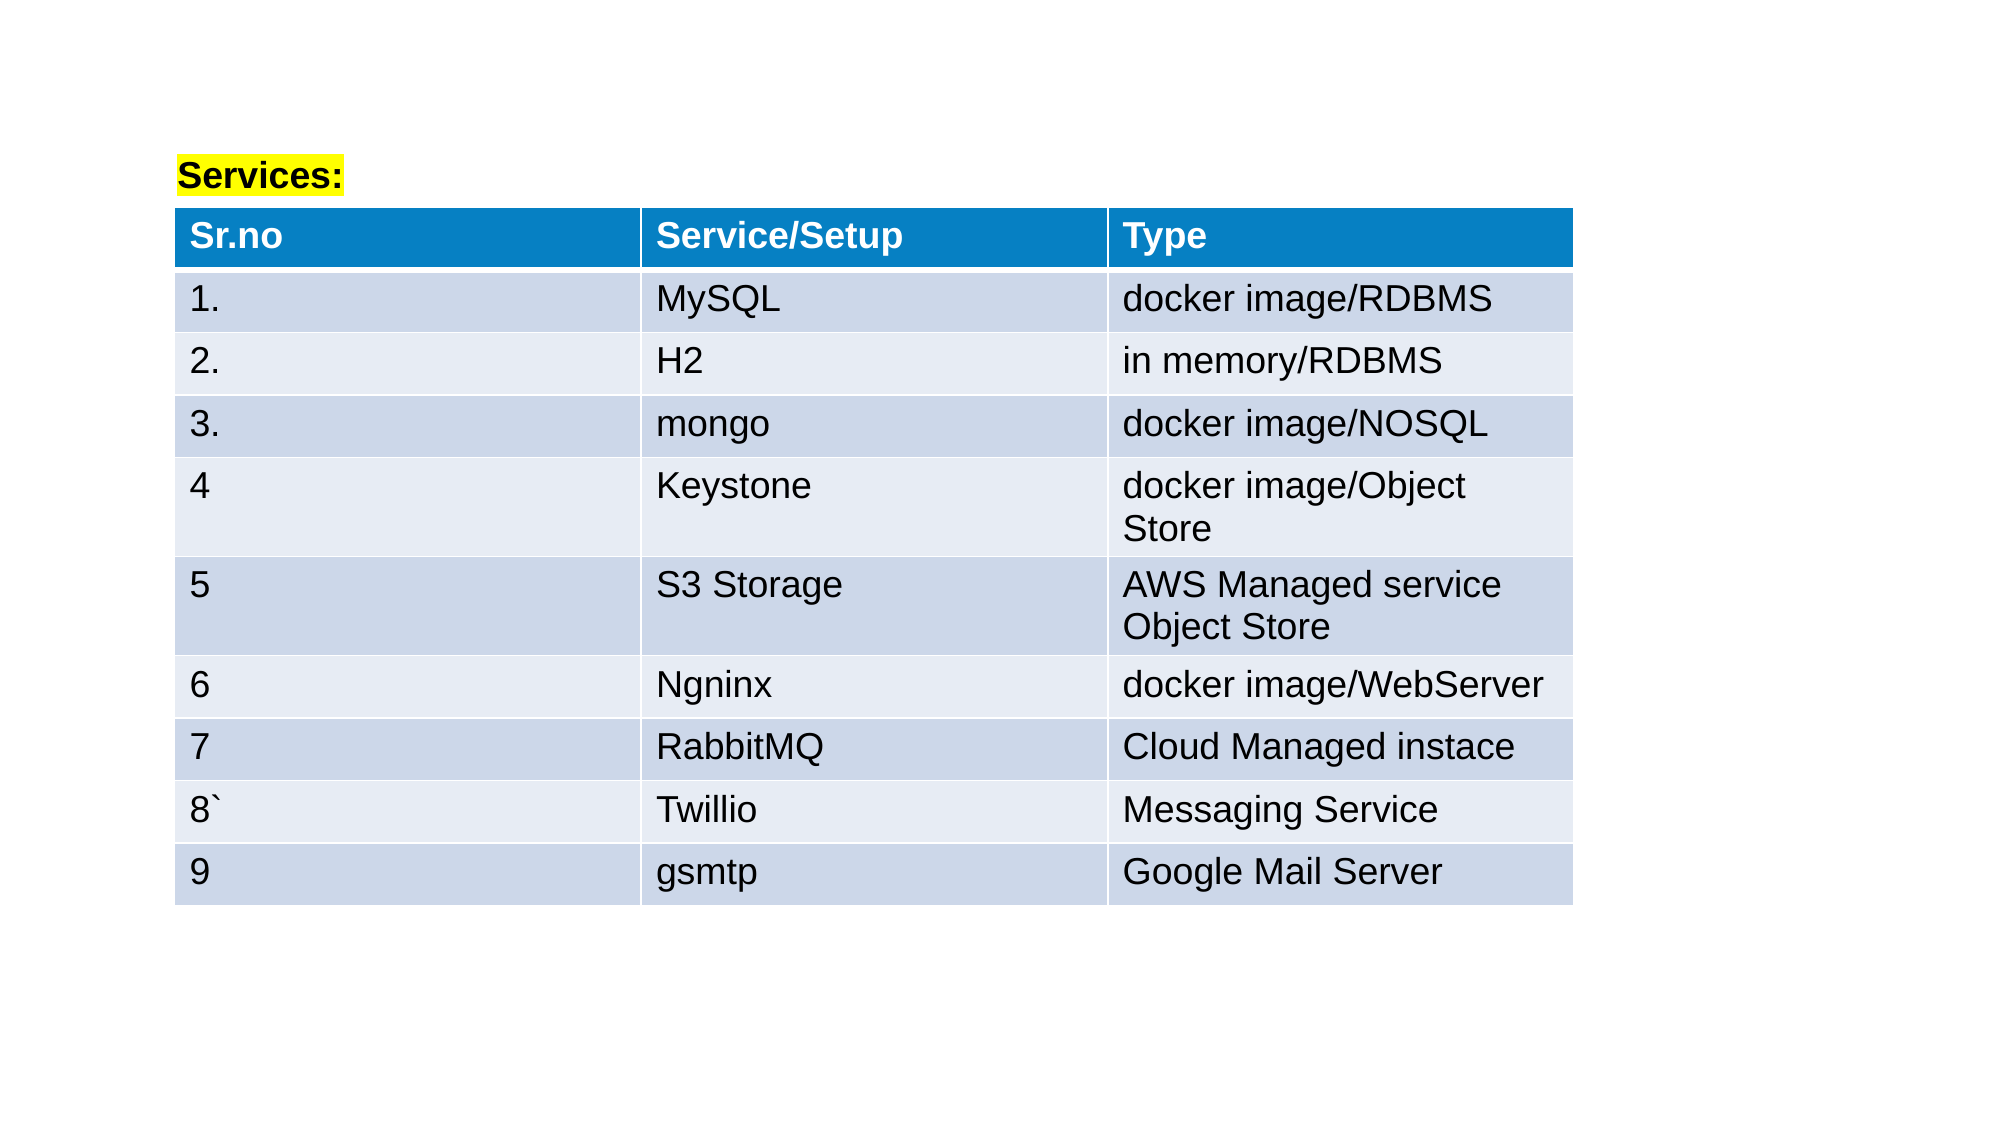

Services:
| Sr.no | Service/Setup | Type |
| --- | --- | --- |
| 1. | MySQL | docker image/RDBMS |
| 2. | H2 | in memory/RDBMS |
| 3. | mongo | docker image/NOSQL |
| 4 | Keystone | docker image/Object Store |
| 5 | S3 Storage | AWS Managed service Object Store |
| 6 | Ngninx | docker image/WebServer |
| 7 | RabbitMQ | Cloud Managed instace |
| 8` | Twillio | Messaging Service |
| 9 | gsmtp | Google Mail Server |